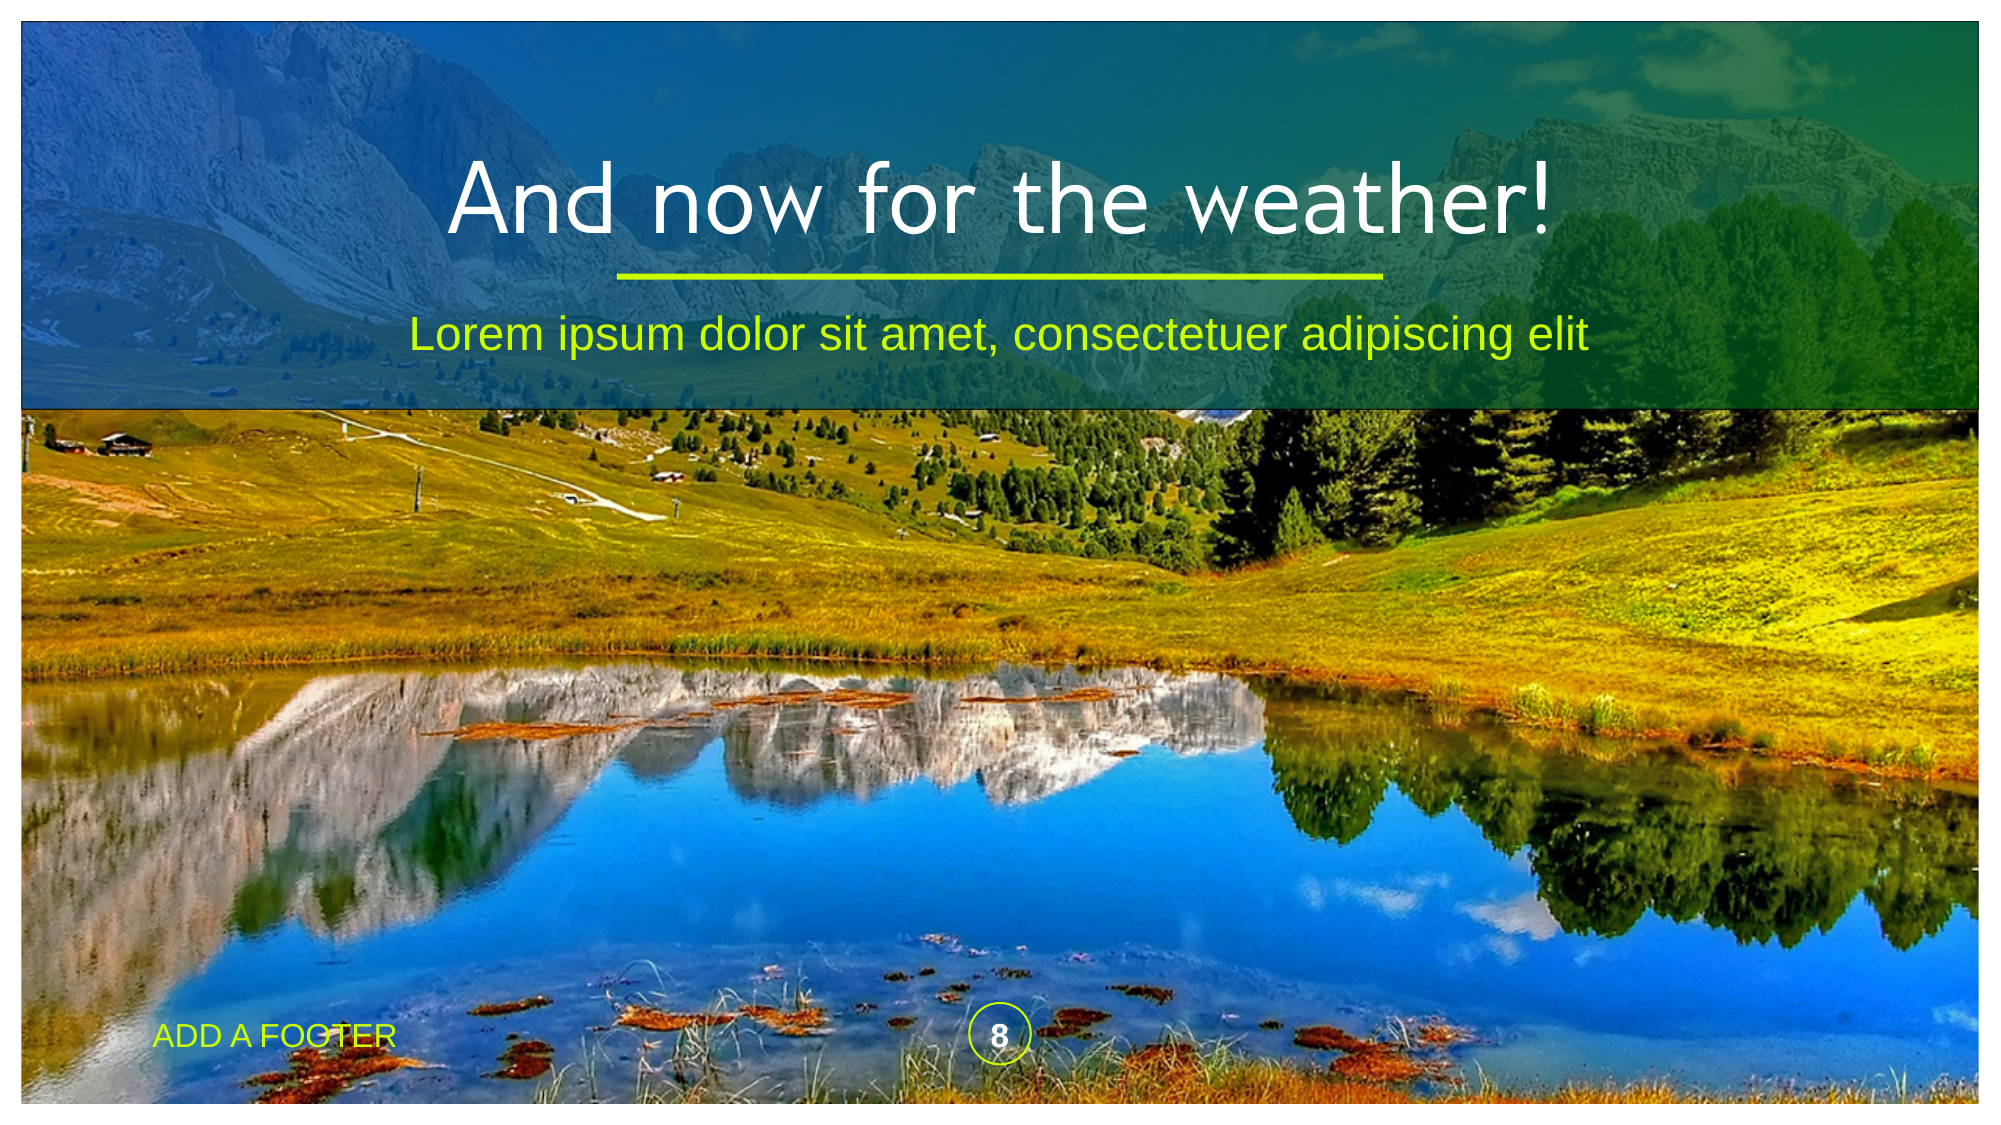

# And now for the weather!
Lorem ipsum dolor sit amet, consectetuer adipiscing elit
ADD A FOOTER
8